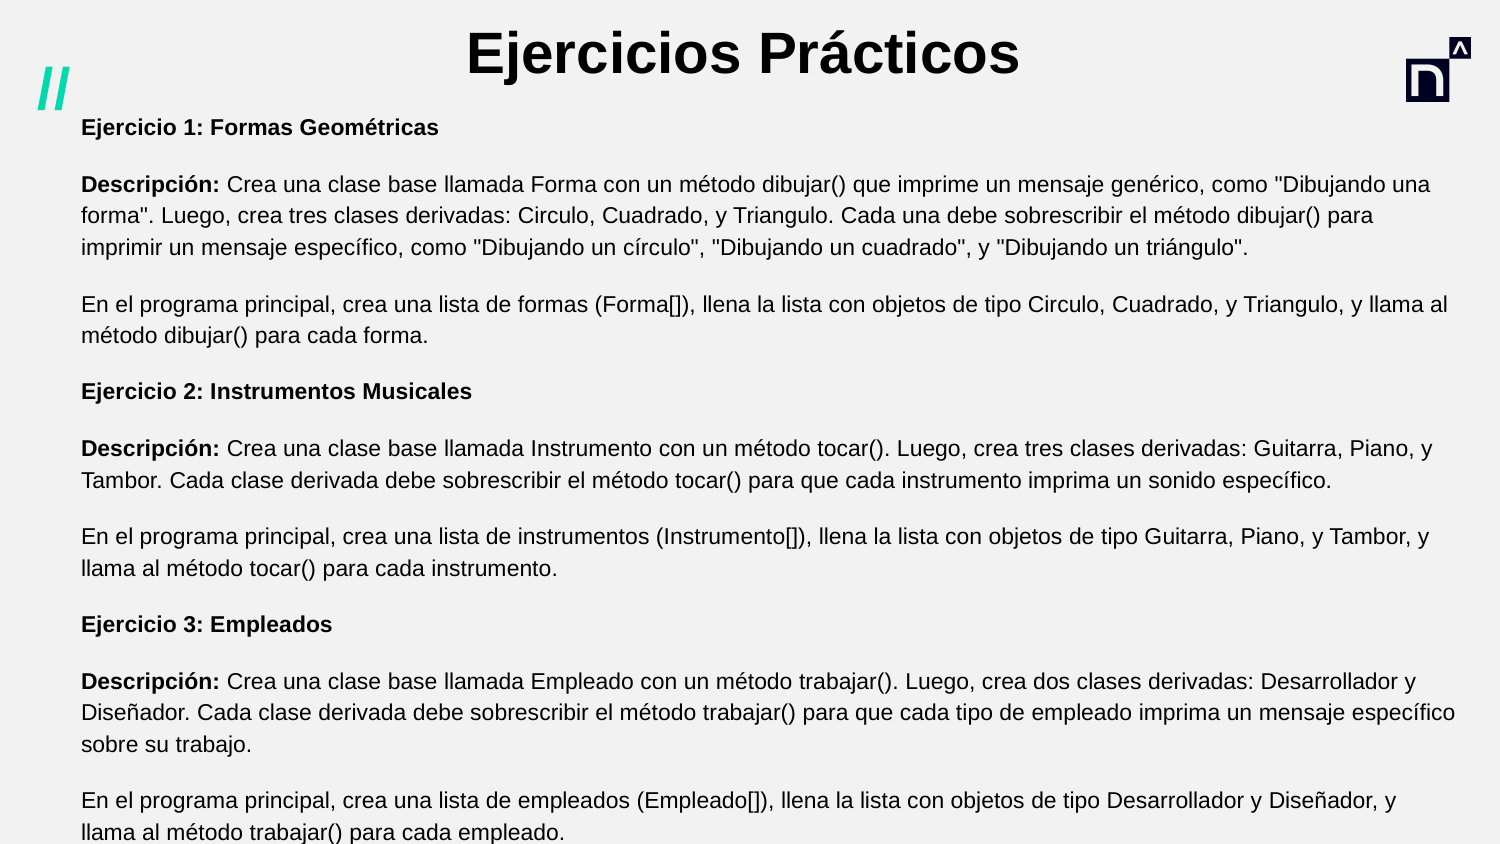

# Ejercicios Prácticos

Ejercicio 1: Formas Geométricas
Descripción: Crea una clase base llamada Forma con un método dibujar() que imprime un mensaje genérico, como "Dibujando una forma". Luego, crea tres clases derivadas: Circulo, Cuadrado, y Triangulo. Cada una debe sobrescribir el método dibujar() para imprimir un mensaje específico, como "Dibujando un círculo", "Dibujando un cuadrado", y "Dibujando un triángulo".
En el programa principal, crea una lista de formas (Forma[]), llena la lista con objetos de tipo Circulo, Cuadrado, y Triangulo, y llama al método dibujar() para cada forma.
Ejercicio 2: Instrumentos Musicales
Descripción: Crea una clase base llamada Instrumento con un método tocar(). Luego, crea tres clases derivadas: Guitarra, Piano, y Tambor. Cada clase derivada debe sobrescribir el método tocar() para que cada instrumento imprima un sonido específico.
En el programa principal, crea una lista de instrumentos (Instrumento[]), llena la lista con objetos de tipo Guitarra, Piano, y Tambor, y llama al método tocar() para cada instrumento.
Ejercicio 3: Empleados
Descripción: Crea una clase base llamada Empleado con un método trabajar(). Luego, crea dos clases derivadas: Desarrollador y Diseñador. Cada clase derivada debe sobrescribir el método trabajar() para que cada tipo de empleado imprima un mensaje específico sobre su trabajo.
En el programa principal, crea una lista de empleados (Empleado[]), llena la lista con objetos de tipo Desarrollador y Diseñador, y llama al método trabajar() para cada empleado.